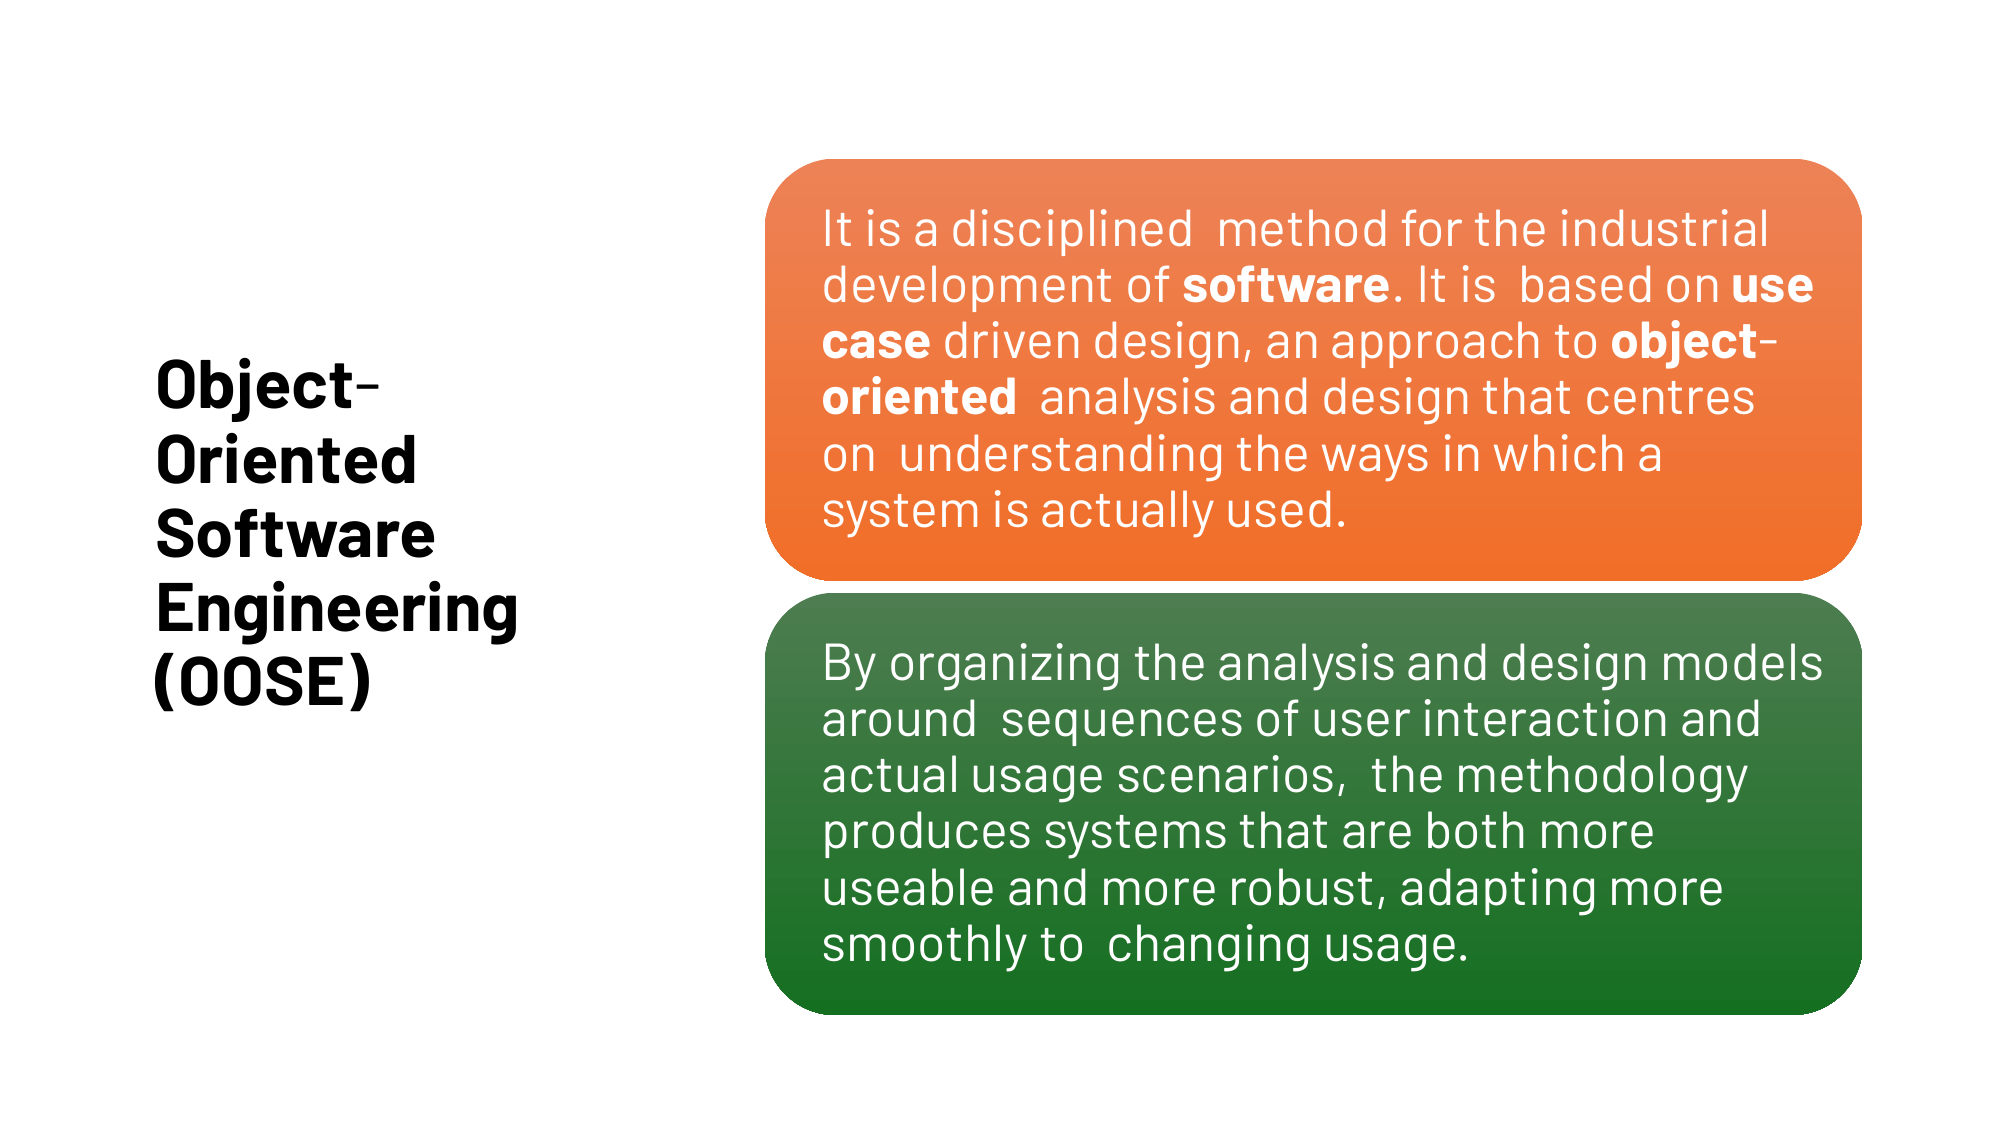

It is a disciplined  method for the industrial development of software. It is  based on use case driven design, an approach to object-oriented  analysis and design that centres on  understanding the ways in which a system is actually used.
By organizing the analysis and design models around  sequences of user interaction and actual usage scenarios,  the methodology produces systems that are both more  useable and more robust, adapting more smoothly to  changing usage.
# Object-Oriented Software Engineering (OOSE)